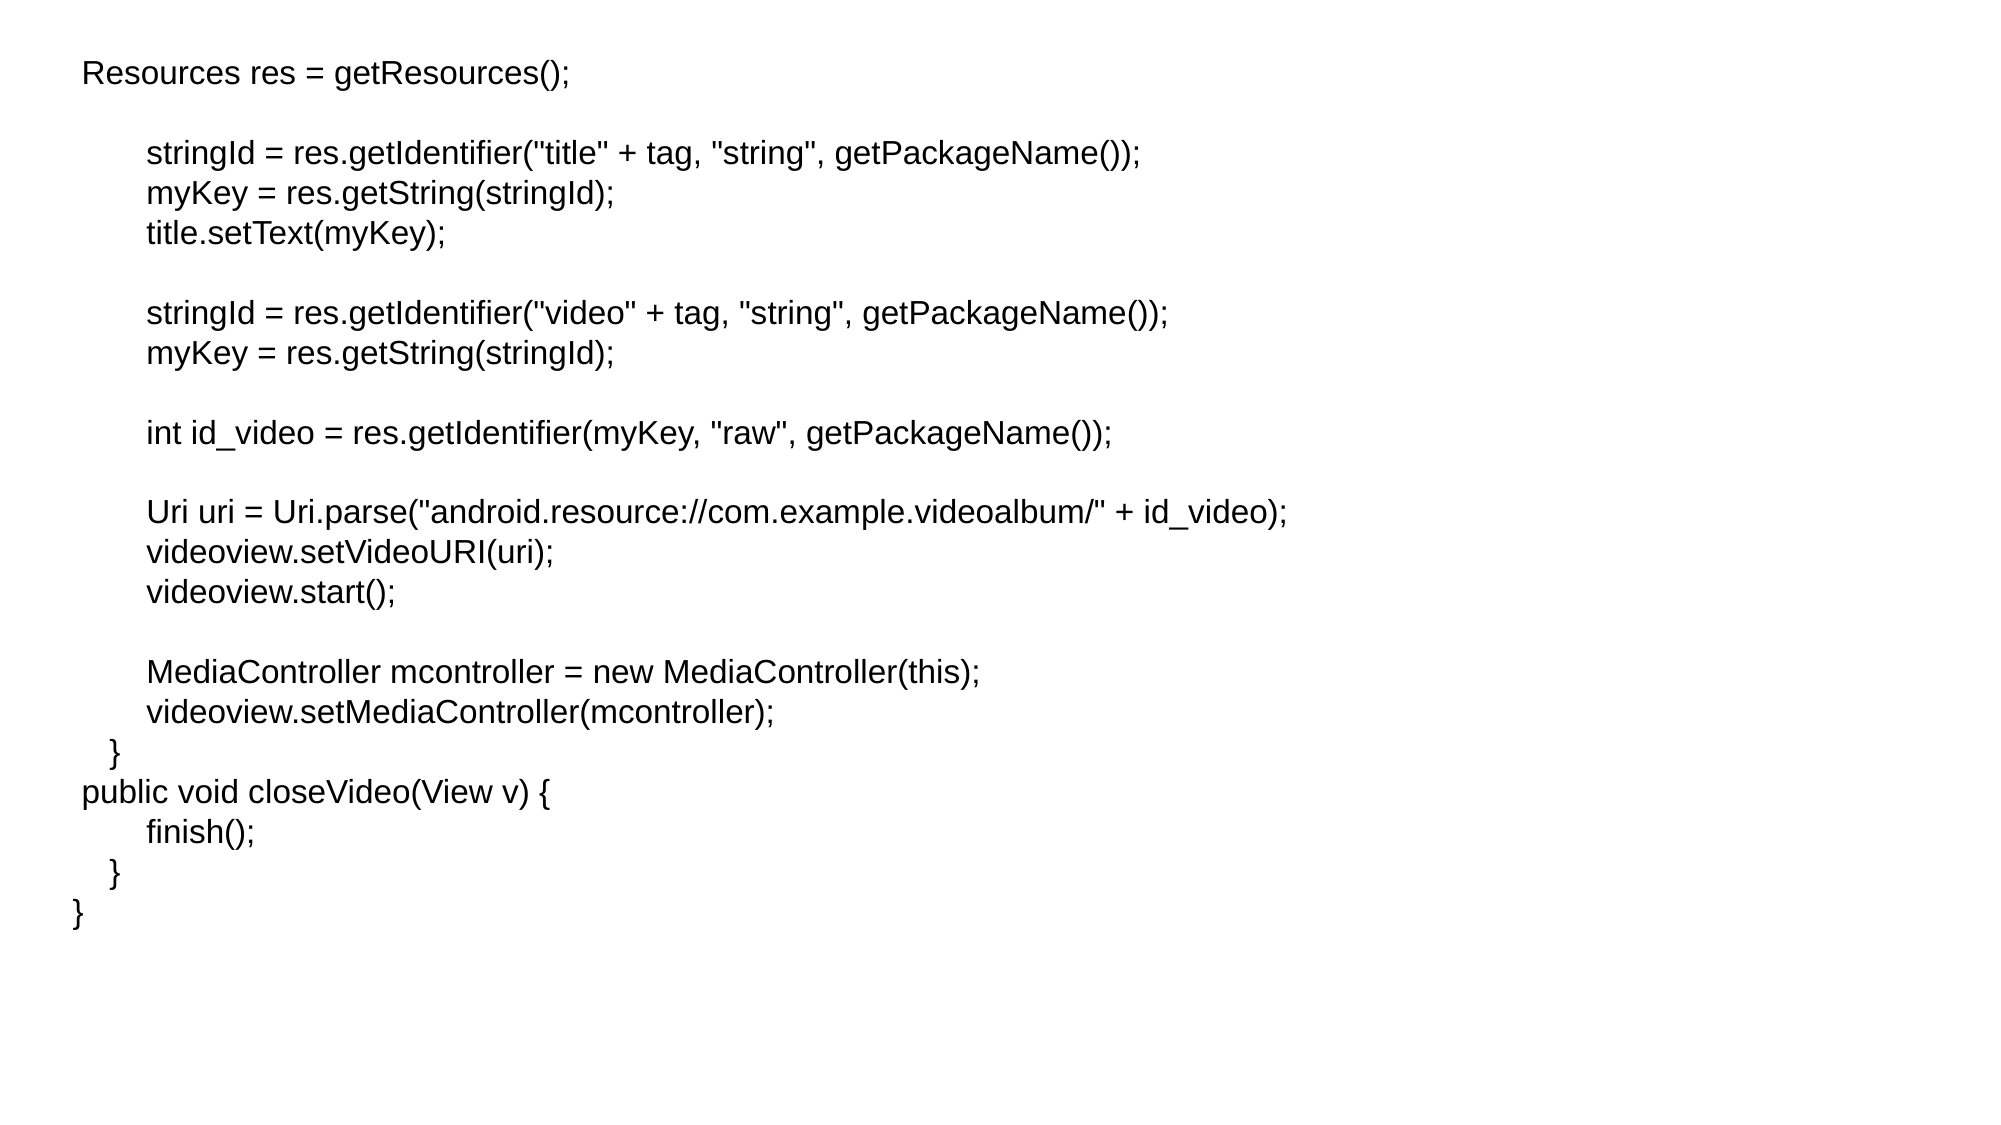

Resources res = getResources();

        stringId = res.getIdentifier("title" + tag, "string", getPackageName());
        myKey = res.getString(stringId);
        title.setText(myKey);

        stringId = res.getIdentifier("video" + tag, "string", getPackageName());
        myKey = res.getString(stringId);

        int id_video = res.getIdentifier(myKey, "raw", getPackageName());

        Uri uri = Uri.parse("android.resource://com.example.videoalbum/" + id_video);
        videoview.setVideoURI(uri);
        videoview.start();

        MediaController mcontroller = new MediaController(this);
        videoview.setMediaController(mcontroller);
    }
 public void closeVideo(View v) {
        finish();
    }
}